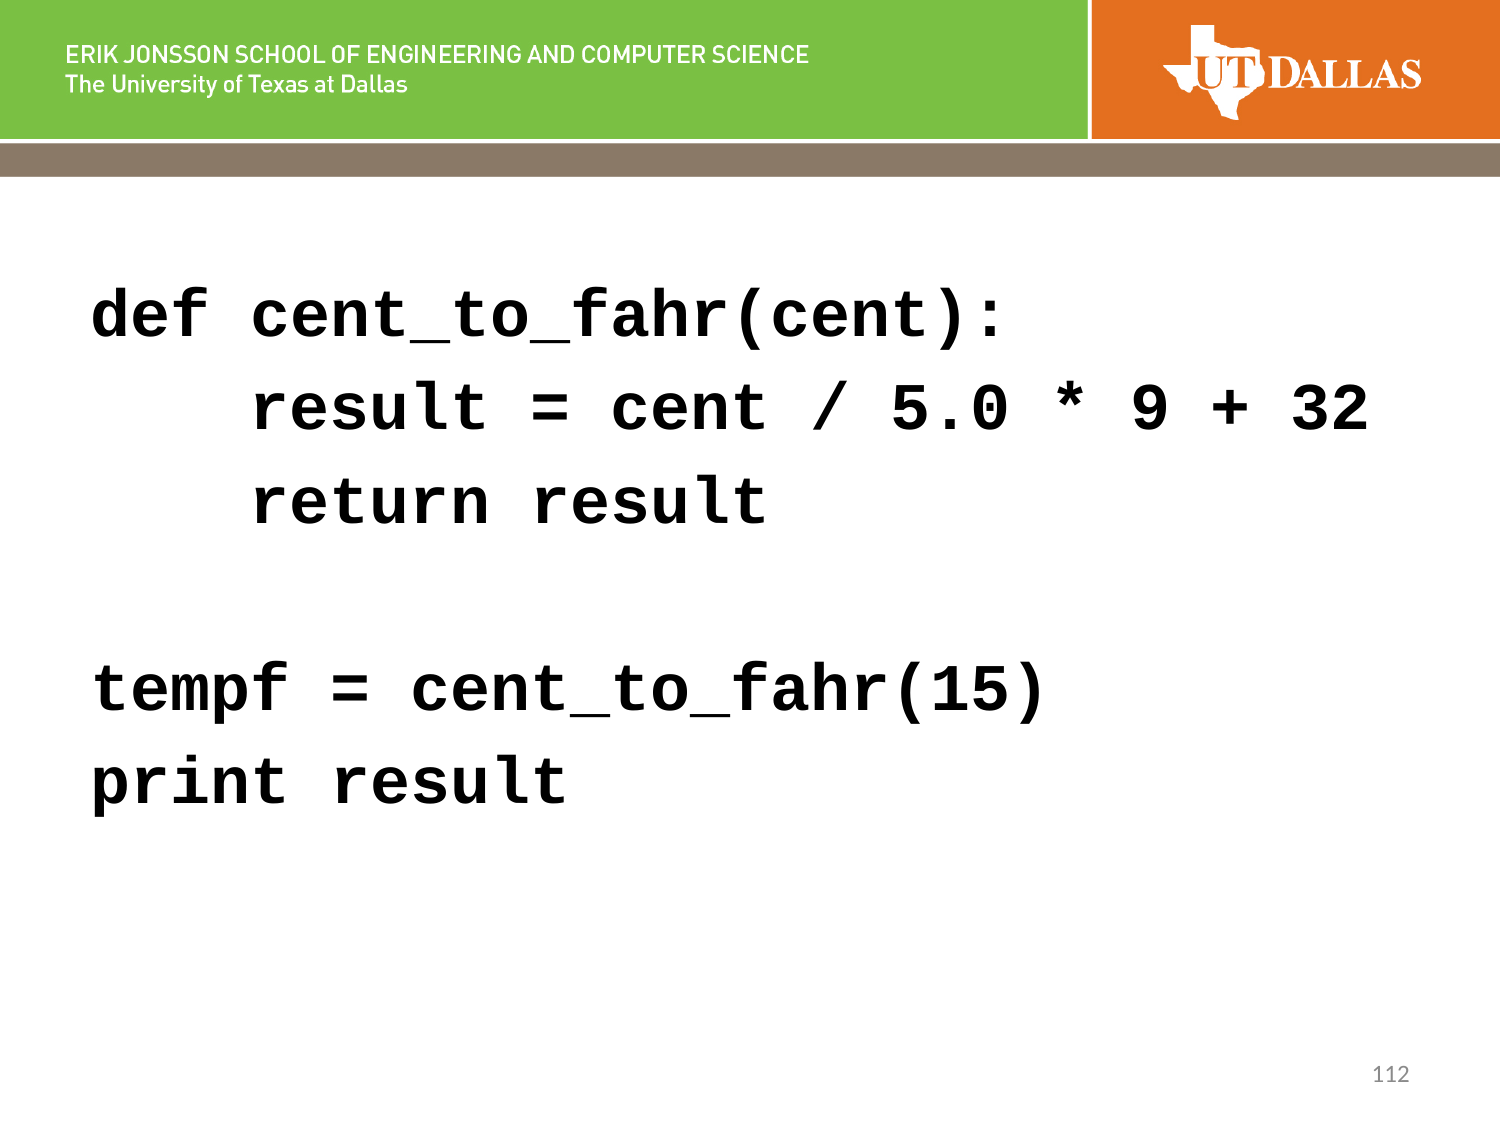

#
def cent_to_fahr(cent):
    result = cent / 5.0 * 9 + 32
    return result

tempf = cent_to_fahr(15)
print result

112